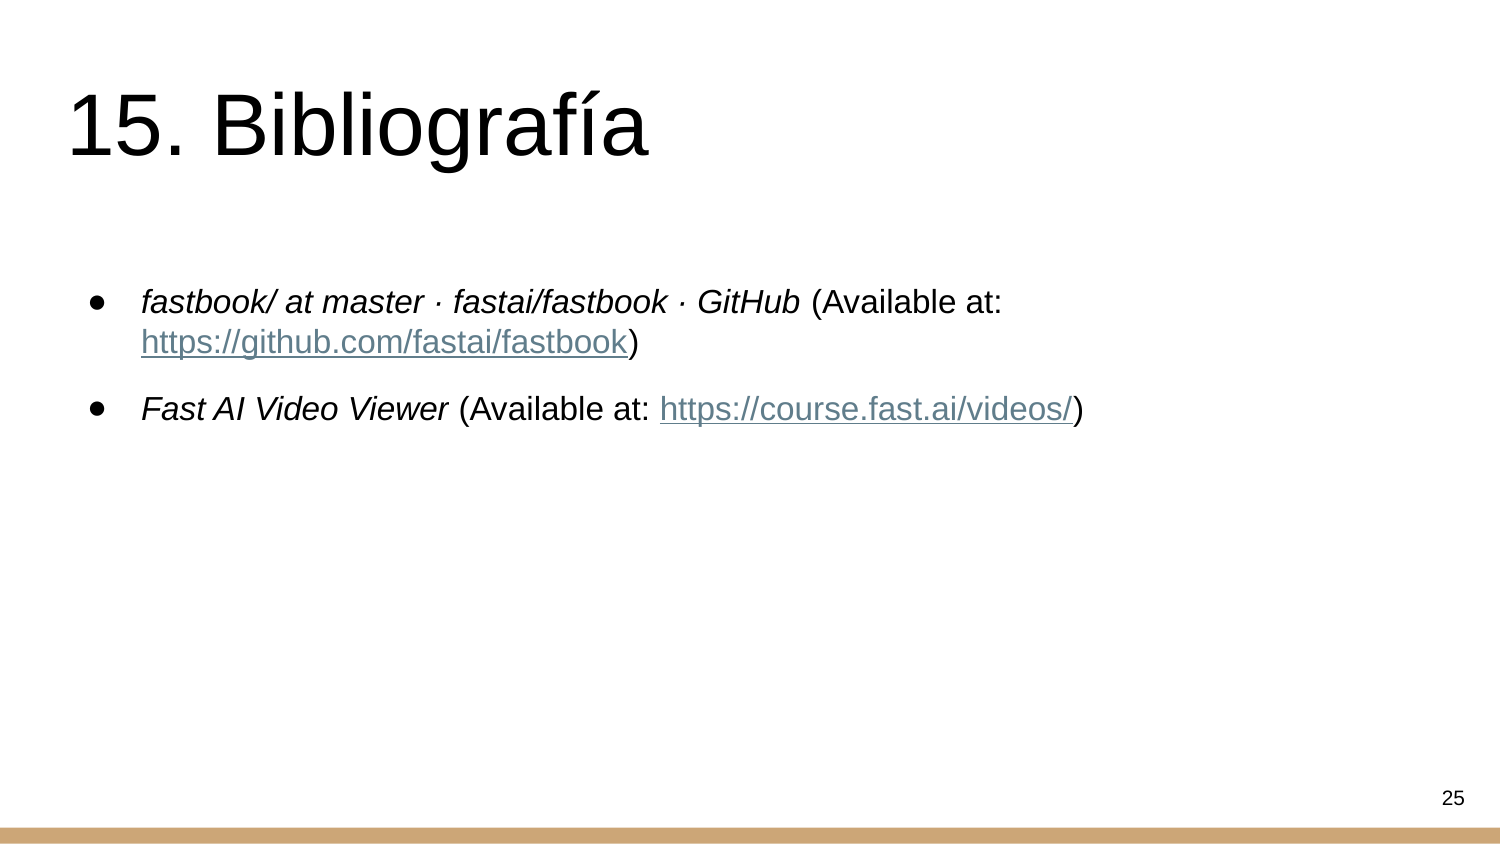

# 15. Bibliografía

fastbook/ at master · fastai/fastbook · GitHub (Available at: https://github.com/fastai/fastbook)
Fast AI Video Viewer (Available at: https://course.fast.ai/videos/)

25